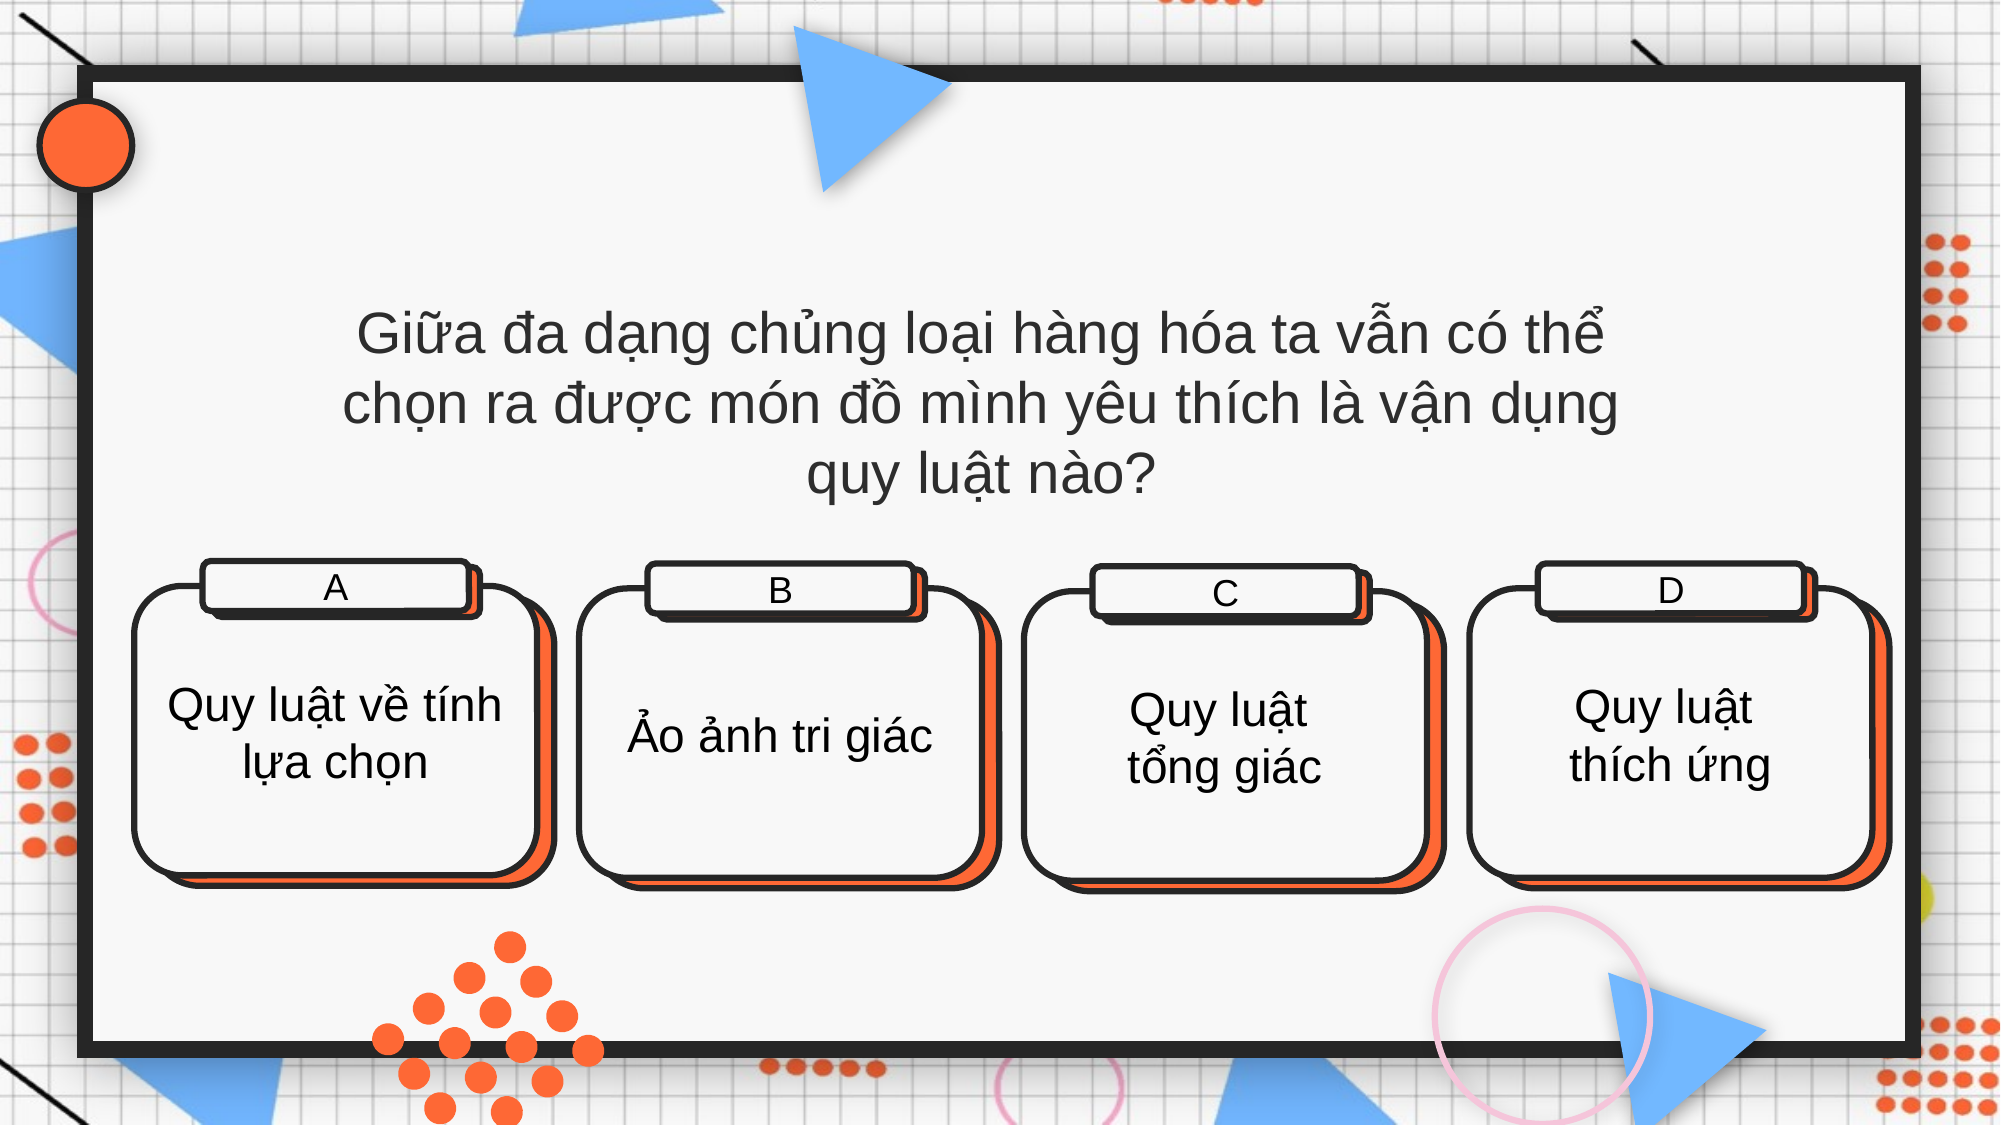

Giữa đa dạng chủng loại hàng hóa ta vẫn có thể chọn ra được món đồ mình yêu thích là vận dụng quy luật nào?

A

Quy luật về tính lựa chọn

D

Quy luật
thích ứng

B

Ảo ảnh tri giác

C

Quy luật
tổng giác